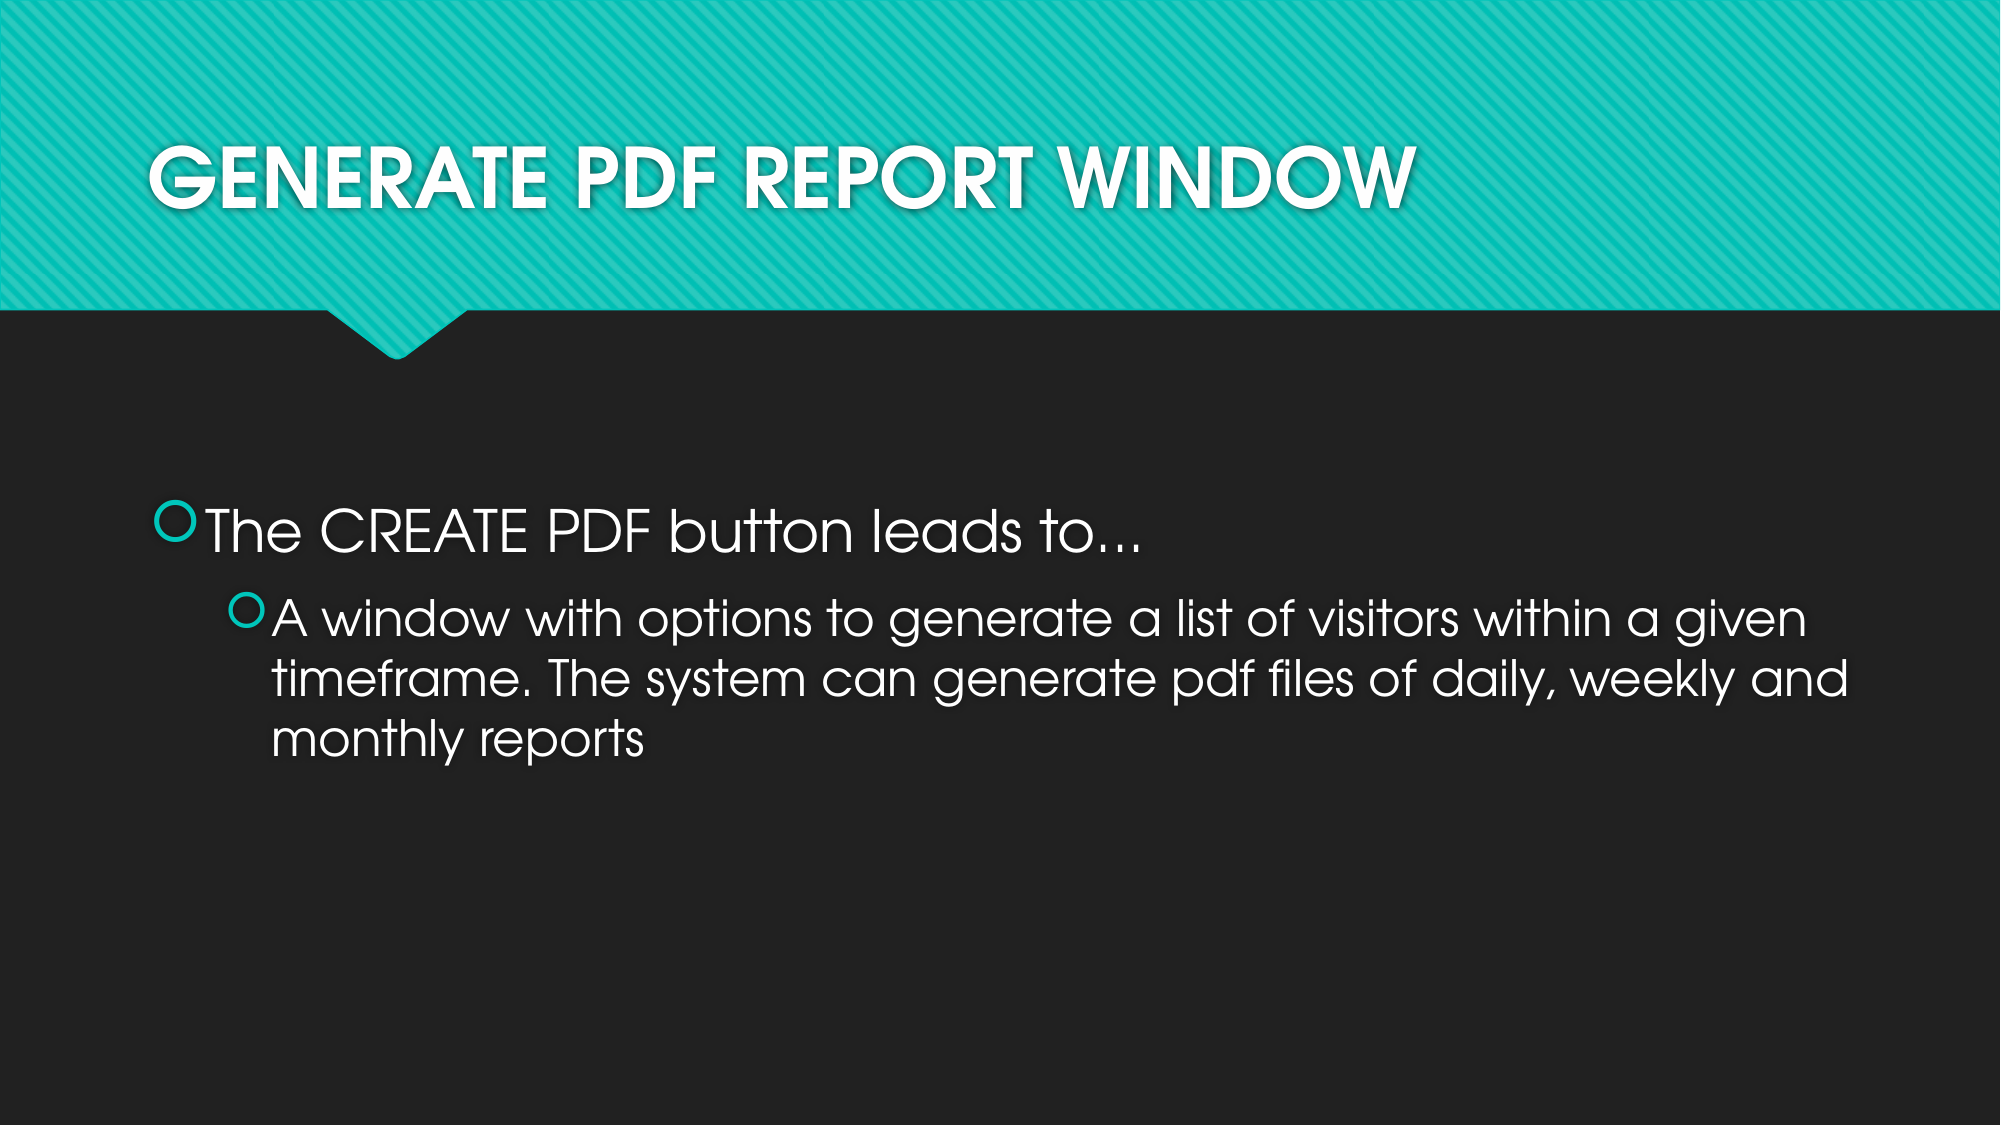

# GENERATE PDF REPORT WINDOW
The CREATE PDF button leads to...
A window with options to generate a list of visitors within a given timeframe. The system can generate pdf files of daily, weekly and monthly reports